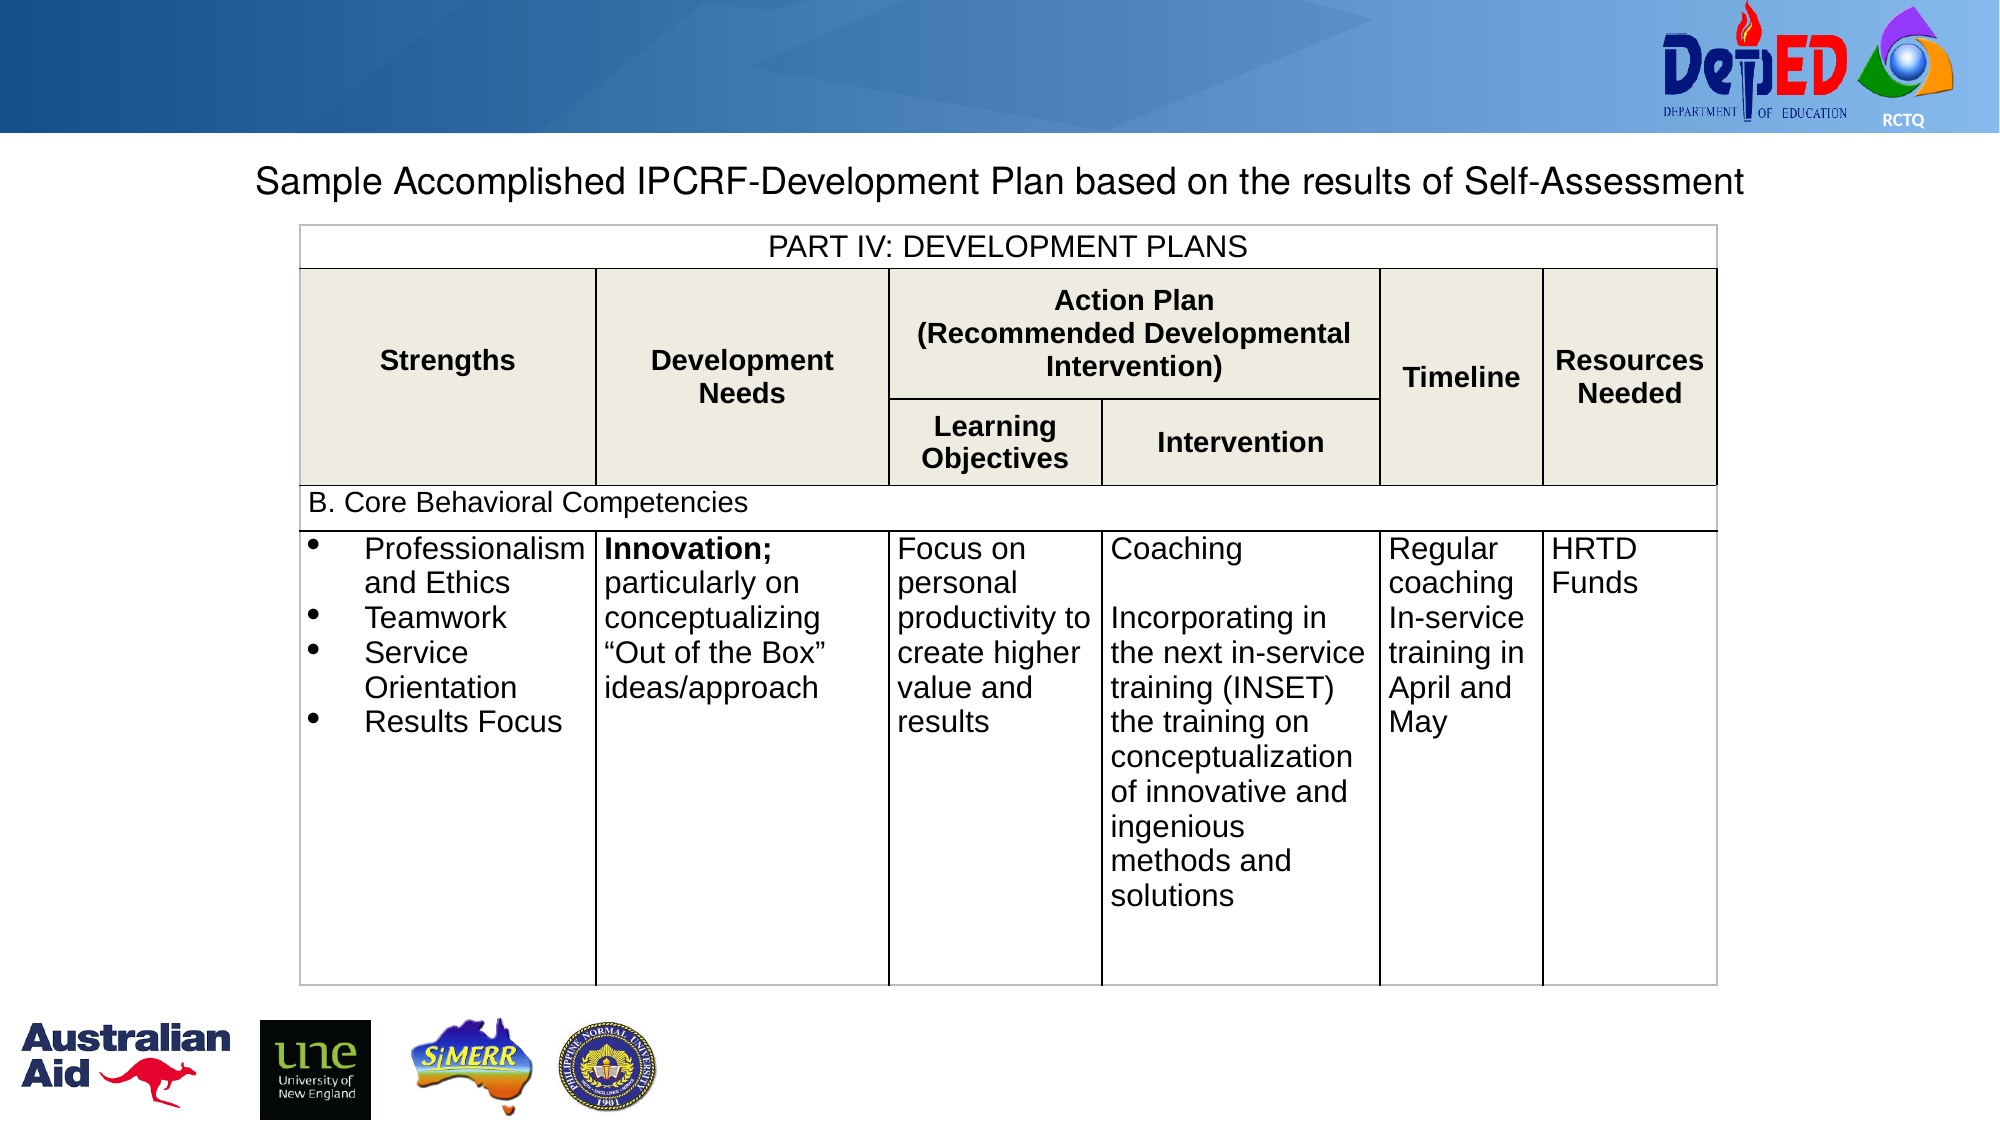

Sample Accomplished IPCRF-Development Plan based on the results of Self-Assessment
| PART IV: DEVELOPMENT PLANS |  |  |  |  |  |
| --- | --- | --- | --- | --- | --- |
| Strengths | Development Needs | Action Plan (Recommended Developmental Intervention) |  | Timeline | Resources Needed |
|  |  | Learning Objectives | Intervention |  |  |
| B. Core Behavioral Competencies |  |  |  |  |  |
| Professionalism and Ethics Teamwork Service Orientation Results Focus | Innovation; particularly on conceptualizing “Out of the Box” ideas/approach | Focus on personal productivity to create higher value and results | Coaching   Incorporating in the next in-service training (INSET) the training on conceptualization of innovative and ingenious methods and solutions | Regular coaching   In-service training in April and May | HRTD Funds |